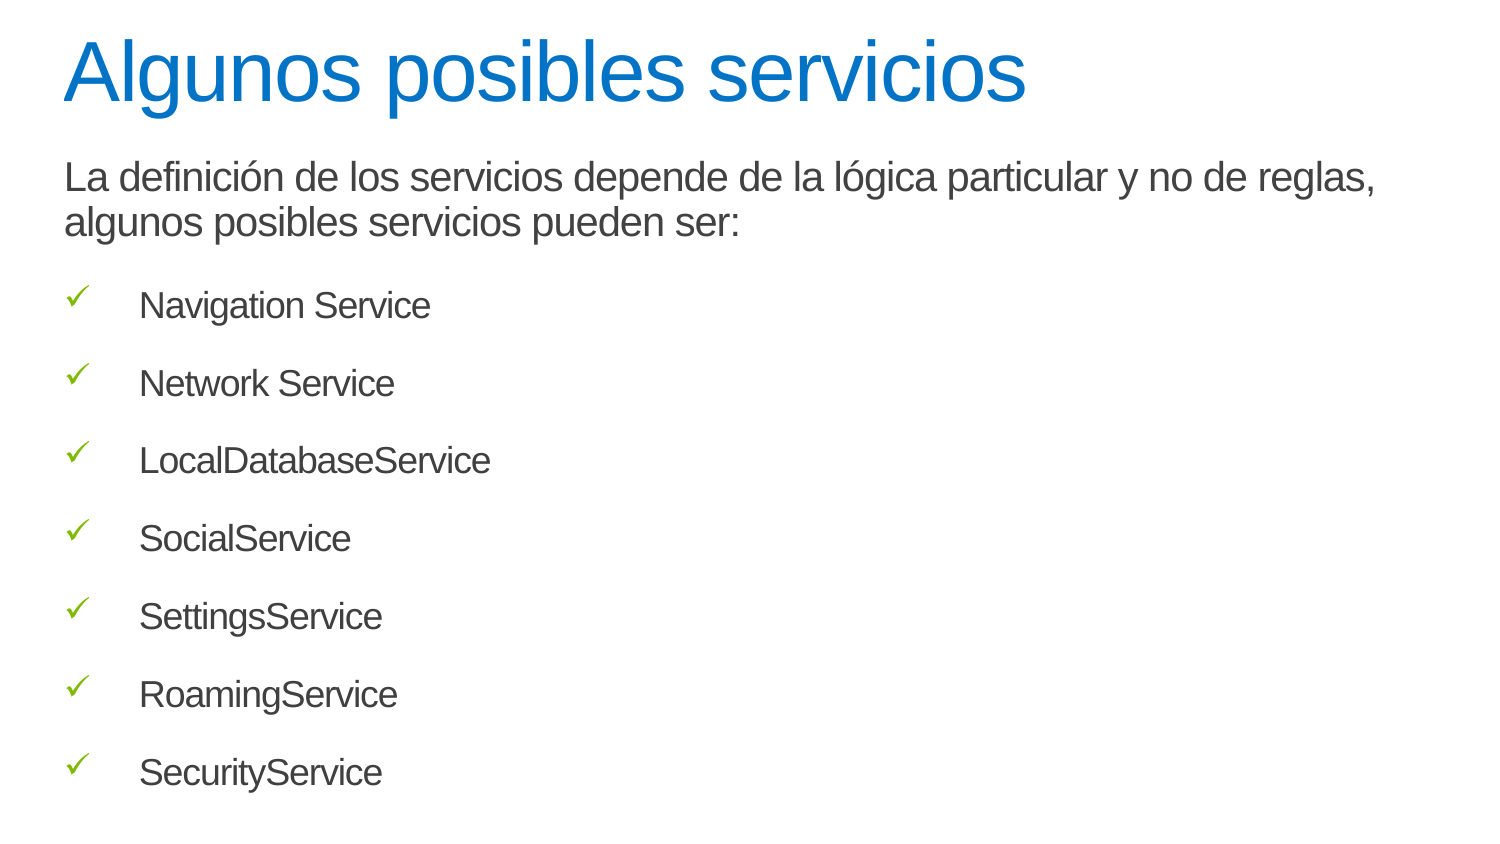

# Algunos posibles servicios
La definición de los servicios depende de la lógica particular y no de reglas, algunos posibles servicios pueden ser:
Navigation Service
Network Service
LocalDatabaseService
SocialService
SettingsService
RoamingService
SecurityService